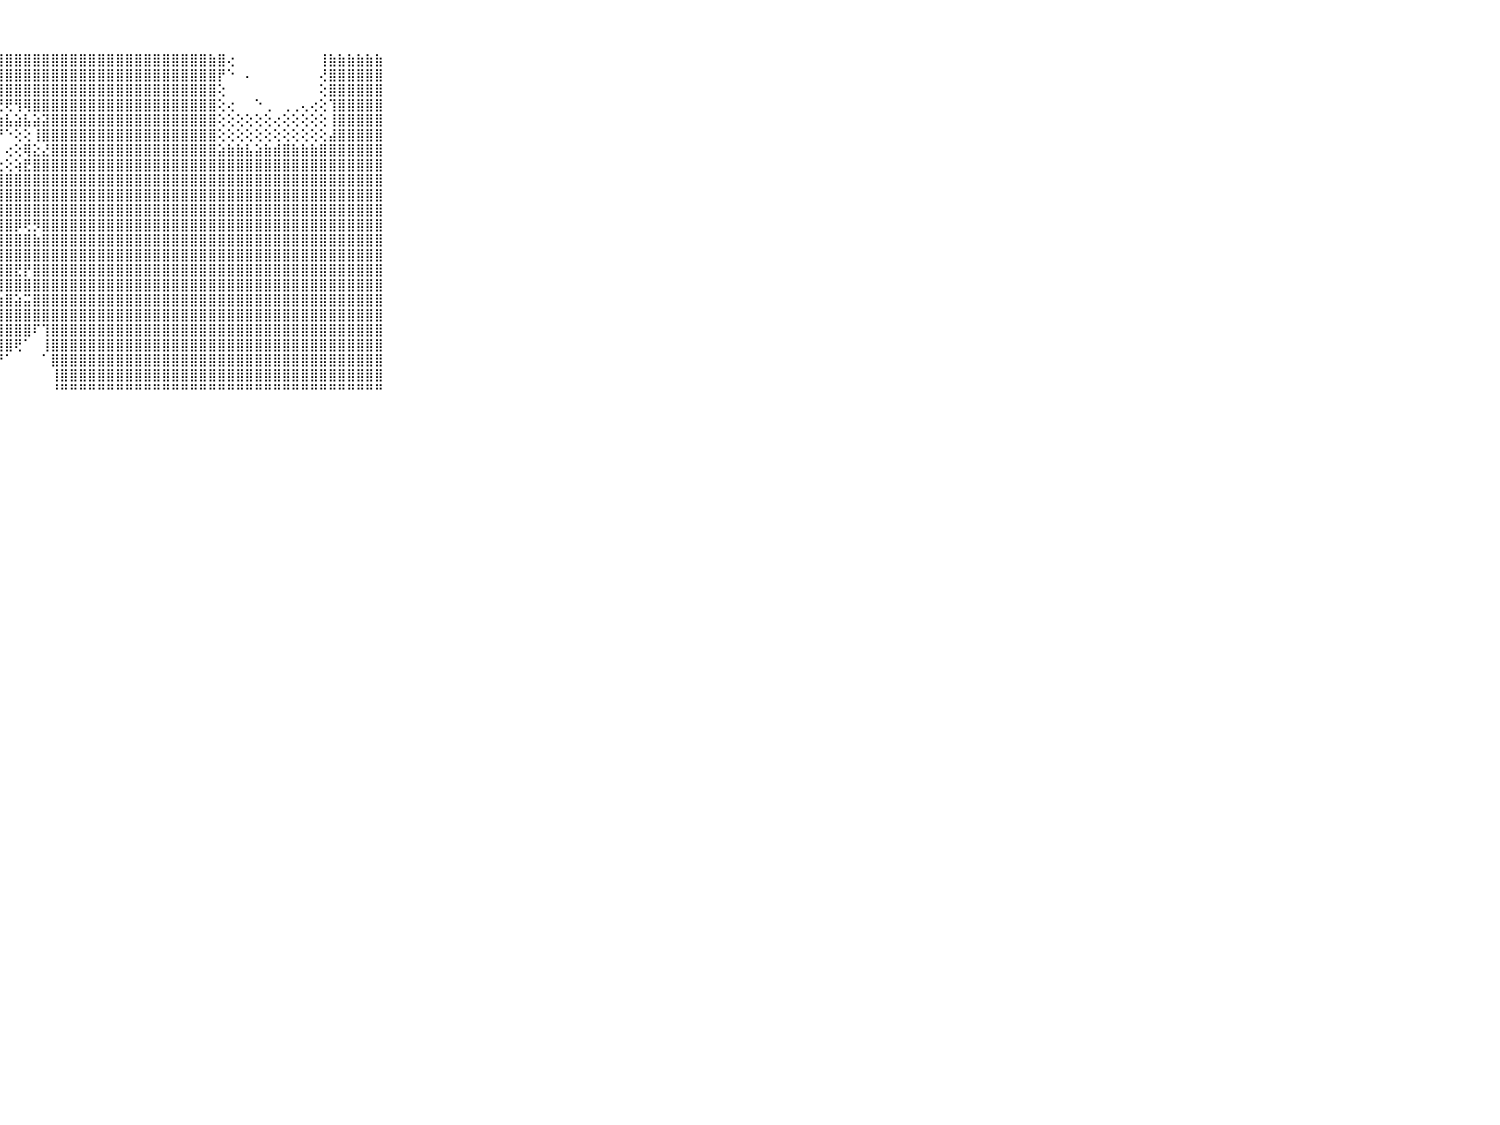

⠀⠀⠀⠀⠀⠀⠀⠀⠀⠀⠀⣵⣾⣷⣿⣿⣷⣾⣿⣿⣿⣿⣿⣿⣿⣿⣿⣿⣿⣿⣿⣿⣿⣿⣿⣿⣿⣿⣿⣿⣿⣿⣿⣿⣿⣿⣿⣿⣿⣿⣷⣿⢔⠀⠀⠀⠀⠀⠀⠀⠀⠀⢸⣷⣷⣷⣷⣷⣷⠀⠀⠀⠀⠀⠀⠀⠀⠀⠀⠀⠀
⠀⠀⠀⠀⠀⠀⠀⠀⠀⠀⠀⣿⣿⣿⣿⣿⣿⣿⣿⣿⣿⣿⣿⣿⣿⣿⣿⣿⣿⣿⣿⣿⣿⣿⣿⣿⣿⣿⣿⣿⣿⣿⣿⣿⣿⣿⣿⣿⣿⣿⣿⡟⠑⠀⠄⠀⠀⠀⠀⠀⠀⠀⢜⣿⣿⣿⣿⣿⣿⠀⠀⠀⠀⠀⠀⠀⠀⠀⠀⠀⠀
⠀⠀⠀⠀⠀⠀⠀⠀⠀⠀⠀⣿⣿⣿⣿⣿⣿⣿⣿⣿⣿⣿⣿⣿⣿⣿⣿⣿⣿⣿⣿⣿⣿⣿⣿⣿⣿⣿⣿⣿⣿⣿⣿⣿⣿⣿⣿⣿⣿⣿⣿⢕⠀⠀⠀⠀⠀⠀⠀⠀⠀⠀⢕⣿⣿⣿⣿⣿⣿⠀⠀⠀⠀⠀⠀⠀⠀⠀⠀⠀⠀
⠀⠀⠀⠀⠀⠀⠀⠀⠀⠀⠀⣿⣿⣿⣿⣿⣿⣿⣿⣿⡿⢟⠟⠝⢕⢕⢝⢝⢟⢻⢿⣿⣿⣿⣿⣿⣿⣿⣿⣿⣿⣿⣿⣿⣿⣿⣿⣿⣿⣿⣿⢕⢔⠀⠀⠑⢀⠀⢀⢀⢄⢔⢕⢹⣿⣿⣿⣿⣿⠀⠀⠀⠀⠀⠀⠀⠀⠀⠀⠀⠀
⠀⠀⠀⠀⠀⠀⠀⠀⠀⠀⠀⣿⣿⣿⣿⣿⣿⡿⢟⢏⢅⢀⢁⢕⢆⣝⡕⣱⣧⣵⣧⣵⣽⣿⣿⣿⣿⣿⣿⣿⣿⣿⣿⣿⣿⣿⣿⣿⣿⣿⣿⢕⢕⢕⢕⢕⢕⢔⢕⢕⢕⢕⢕⢸⣿⣿⣿⣿⣿⠀⠀⠀⠀⠀⠀⠀⠀⠀⠀⠀⠀
⠀⠀⠀⠀⠀⠀⠀⠀⠀⠀⠀⣿⣿⣿⣿⣿⢿⢇⢕⢕⢔⣕⢕⣧⢜⠿⠎⠙⠑⢕⢕⢸⣿⣿⣿⣿⣿⣿⣿⣿⣿⣿⣿⣿⣿⣿⣿⣿⣿⣿⣿⢕⢕⢕⢕⢕⢕⢕⢕⢕⢕⢕⢕⣼⣿⣿⣿⣿⣿⠀⠀⠀⠀⠀⠀⠀⠀⠀⠀⠀⠀
⠀⠀⠀⠀⠀⠀⠀⠀⠀⠀⠀⣿⣿⣿⣿⡟⢕⣵⡇⢱⡜⢟⢇⢔⢅⢄⢀⠀⢔⢕⢿⣕⣜⣿⣿⣿⣿⣿⣿⣿⣿⣿⣿⣿⣿⣿⣿⣿⣿⣿⣿⣵⣷⣷⣧⣵⣷⣾⣿⣷⣷⣷⣿⣿⣿⣿⣿⣿⣿⠀⠀⠀⠀⠀⠀⠀⠀⠀⠀⠀⠀
⠀⠀⠀⠀⠀⠀⠀⠀⠀⠀⠀⣿⣿⣿⣿⣿⢕⣝⢷⣷⣧⣵⣵⣵⣧⣵⣵⣕⢕⢵⣟⣿⣿⣿⣿⣿⣿⣿⣿⣿⣿⣿⣿⣿⣿⣿⣿⣿⣿⣿⣿⣿⣿⣿⣿⣿⣿⣿⣿⣿⣿⣿⣿⣿⣿⣿⣿⣿⣿⠀⠀⠀⠀⠀⠀⠀⠀⠀⠀⠀⠀
⠀⠀⠀⠀⠀⠀⠀⠀⠀⠀⠀⣿⣿⣿⣿⡟⢕⣹⢜⣽⣿⣿⣿⣿⣿⣿⣿⣿⣿⣿⣿⣿⣿⣿⣿⣿⣿⣿⣿⣿⣿⣿⣿⣿⣿⣿⣿⣿⣿⣿⣿⣿⣿⣿⣿⣿⣿⣿⣿⣿⣿⣿⣿⣿⣿⣿⣿⣿⣿⠀⠀⠀⠀⠀⠀⠀⠀⠀⠀⠀⠀
⠀⠀⠀⠀⠀⠀⠀⠀⠀⠀⠀⣿⣿⣿⣿⡟⢕⢕⣿⣿⣿⣿⣿⣿⣿⣿⣿⣿⣿⣿⣿⣿⣿⣿⣿⣿⣿⣿⣿⣿⣿⣿⣿⣿⣿⣿⣿⣿⣿⣿⣿⣿⣿⣿⣿⣿⣿⣿⣿⣿⣿⣿⣿⣿⣿⣿⣿⣿⣿⠀⠀⠀⠀⠀⠀⠀⠀⠀⠀⠀⠀
⠀⠀⠀⠀⠀⠀⠀⠀⠀⠀⠀⣿⣿⣿⣿⣷⢕⢕⢸⣿⣿⣿⣿⣿⣿⣿⣿⣿⣿⣿⣿⣿⣿⣿⣿⣿⣿⣿⣿⣿⣿⣿⣿⣿⣿⣿⣿⣿⣿⣿⣿⣿⣿⣿⣿⣿⣿⣿⣿⣿⣿⣿⣿⣿⣿⣿⣿⣿⣿⠀⠀⠀⠀⠀⠀⠀⠀⠀⠀⠀⠀
⠀⠀⠀⠀⠀⠀⠀⠀⠀⠀⠀⣿⣿⣿⣿⣿⡕⢕⢸⣿⣿⣿⣿⡿⢿⣿⣿⣿⣿⡿⢟⡻⣿⣿⣿⣿⣿⣿⣿⣿⣿⣿⣿⣿⣿⣿⣿⣿⣿⣿⣿⣿⣿⣿⣿⣿⣿⣿⣿⣿⣿⣿⣿⣿⣿⣿⣿⣿⣿⠀⠀⠀⠀⠀⠀⠀⠀⠀⠀⠀⠀
⠀⠀⠀⠀⠀⠀⠀⠀⠀⠀⠀⣿⣿⣿⣿⣿⣿⣷⣾⣿⣿⣿⣿⣷⣿⣿⣿⣿⣿⣿⣿⣷⣿⣿⣿⣿⣿⣿⣿⣿⣿⣿⣿⣿⣿⣿⣿⣿⣿⣿⣿⣿⣿⣿⣿⣿⣿⣿⣿⣿⣿⣿⣿⣿⣿⣿⣿⣿⣿⠀⠀⠀⠀⠀⠀⠀⠀⠀⠀⠀⠀
⠀⠀⠀⠀⠀⠀⠀⠀⠀⠀⠀⣿⣿⣿⣿⣿⣿⣿⣿⣿⣿⣿⣿⣿⣿⣿⣿⣿⣿⣿⣿⣿⣿⣿⣿⣿⣿⣿⣿⣿⣿⣿⣿⣿⣿⣿⣿⣿⣿⣿⣿⣿⣿⣿⣿⣿⣿⣿⣿⣿⣿⣿⣿⣿⣿⣿⣿⣿⣿⠀⠀⠀⠀⠀⠀⠀⠀⠀⠀⠀⠀
⠀⠀⠀⠀⠀⠀⠀⠀⠀⠀⠀⣿⣿⣿⣿⣿⣿⣿⣿⣿⣿⣿⣿⣿⣿⣿⣿⣿⣿⣟⡟⣿⣿⣿⣿⣿⣿⣿⣿⣿⣿⣿⣿⣿⣿⣿⣿⣿⣿⣿⣿⣿⣿⣿⣿⣿⣿⣿⣿⣿⣿⣿⣿⣿⣿⣿⣿⣿⣿⠀⠀⠀⠀⠀⠀⠀⠀⠀⠀⠀⠀
⠀⠀⠀⠀⠀⠀⠀⠀⠀⠀⠀⣿⣿⣿⣿⣿⣿⣿⣿⣿⣿⣿⣿⣿⣿⣿⣿⣿⣿⣿⣿⣿⣿⣿⣿⣿⣿⣿⣿⣿⣿⣿⣿⣿⣿⣿⣿⣿⣿⣿⣿⣿⣿⣿⣿⣿⣿⣿⣿⣿⣿⣿⣿⣿⣿⣿⣿⣿⣿⠀⠀⠀⠀⠀⠀⠀⠀⠀⠀⠀⠀
⠀⠀⠀⠀⠀⠀⠀⠀⠀⠀⠀⣿⣿⣿⣿⣿⣿⡿⢻⣿⣿⣿⣿⣿⣿⣽⣵⣷⣿⣵⣭⣿⣿⣿⣿⣿⣿⣿⣿⣿⣿⣿⣿⣿⣿⣿⣿⣿⣿⣿⣿⣿⣿⣿⣿⣿⣿⣿⣿⣿⣿⣿⣿⣿⣿⣿⣿⣿⣿⠀⠀⠀⠀⠀⠀⠀⠀⠀⠀⠀⠀
⠀⠀⠀⠀⠀⠀⠀⠀⠀⠀⠀⣿⣿⣿⣿⣿⣿⢇⢜⣿⣿⣿⣿⣿⣿⣿⣿⣿⣿⣿⣿⣿⣿⣿⣿⣿⣿⣿⣿⣿⣿⣿⣿⣿⣿⣿⣿⣿⣿⣿⣿⣿⣿⣿⣿⣿⣿⣿⣿⣿⣿⣿⣿⣿⣿⣿⣿⣿⣿⠀⠀⠀⠀⠀⠀⠀⠀⠀⠀⠀⠀
⠀⠀⠀⠀⠀⠀⠀⠀⠀⠀⠀⣿⣿⣿⣿⣿⣿⡕⢕⢹⣿⣿⣿⣿⣿⣿⣿⣿⣿⣿⣿⠏⢹⣿⣿⣿⣿⣿⣿⣿⣿⣿⣿⣿⣿⣿⣿⣿⣿⣿⣿⣿⣿⣿⣿⣿⣿⣿⣿⣿⣿⣿⣿⣿⣿⣿⣿⣿⣿⠀⠀⠀⠀⠀⠀⠀⠀⠀⠀⠀⠀
⠀⠀⠀⠀⠀⠀⠀⠀⠀⠀⠀⣿⣿⣿⣿⣿⣿⣷⢕⠑⢜⢻⣿⣿⣿⣽⢟⢿⣿⢟⠁⠀⢸⣿⣿⣿⣿⣿⣿⣿⣿⣿⣿⣿⣿⣿⣿⣿⣿⣿⣿⣿⣿⣿⣿⣿⣿⣿⣿⣿⣿⣿⣿⣿⣿⣿⣿⣿⣿⠀⠀⠀⠀⠀⠀⠀⠀⠀⠀⠀⠀
⠀⠀⠀⠀⠀⠀⠀⠀⠀⠀⠀⣿⣿⣿⣿⣿⣿⣿⡇⠄⠑⠅⠕⠝⢟⢻⢗⠙⠁⠀⠀⠀⠁⣿⣿⣿⣿⣿⣿⣿⣿⣿⣿⣿⣿⣿⣿⣿⣿⣿⣿⣿⣿⣿⣿⣿⣿⣿⣿⣿⣿⣿⣿⣿⣿⣿⣿⣿⣿⠀⠀⠀⠀⠀⠀⠀⠀⠀⠀⠀⠀
⠀⠀⠀⠀⠀⠀⠀⠀⠀⠀⠀⣿⣿⣿⣿⣿⣿⣿⣿⠁⢑⢔⢀⠀⠀⠀⠁⠀⠀⠀⠀⠀⠀⢸⣿⣿⣿⣿⣿⣿⣿⣿⣿⣿⣿⣿⣿⣿⣿⣿⣿⣿⣿⣿⣿⣿⣿⣿⣿⣿⣿⣿⣿⣿⣿⣿⣿⣿⣿⠀⠀⠀⠀⠀⠀⠀⠀⠀⠀⠀⠀
⠀⠀⠀⠀⠀⠀⠀⠀⠀⠀⠀⠛⠛⠛⠛⠛⠛⠛⠛⠀⠑⠑⠑⠀⠀⠀⠀⠀⠀⠀⠀⠀⠀⠘⠛⠛⠛⠛⠛⠛⠛⠛⠛⠛⠛⠛⠛⠛⠛⠛⠛⠛⠛⠛⠛⠛⠛⠛⠛⠛⠛⠛⠛⠛⠛⠛⠛⠛⠛⠀⠀⠀⠀⠀⠀⠀⠀⠀⠀⠀⠀